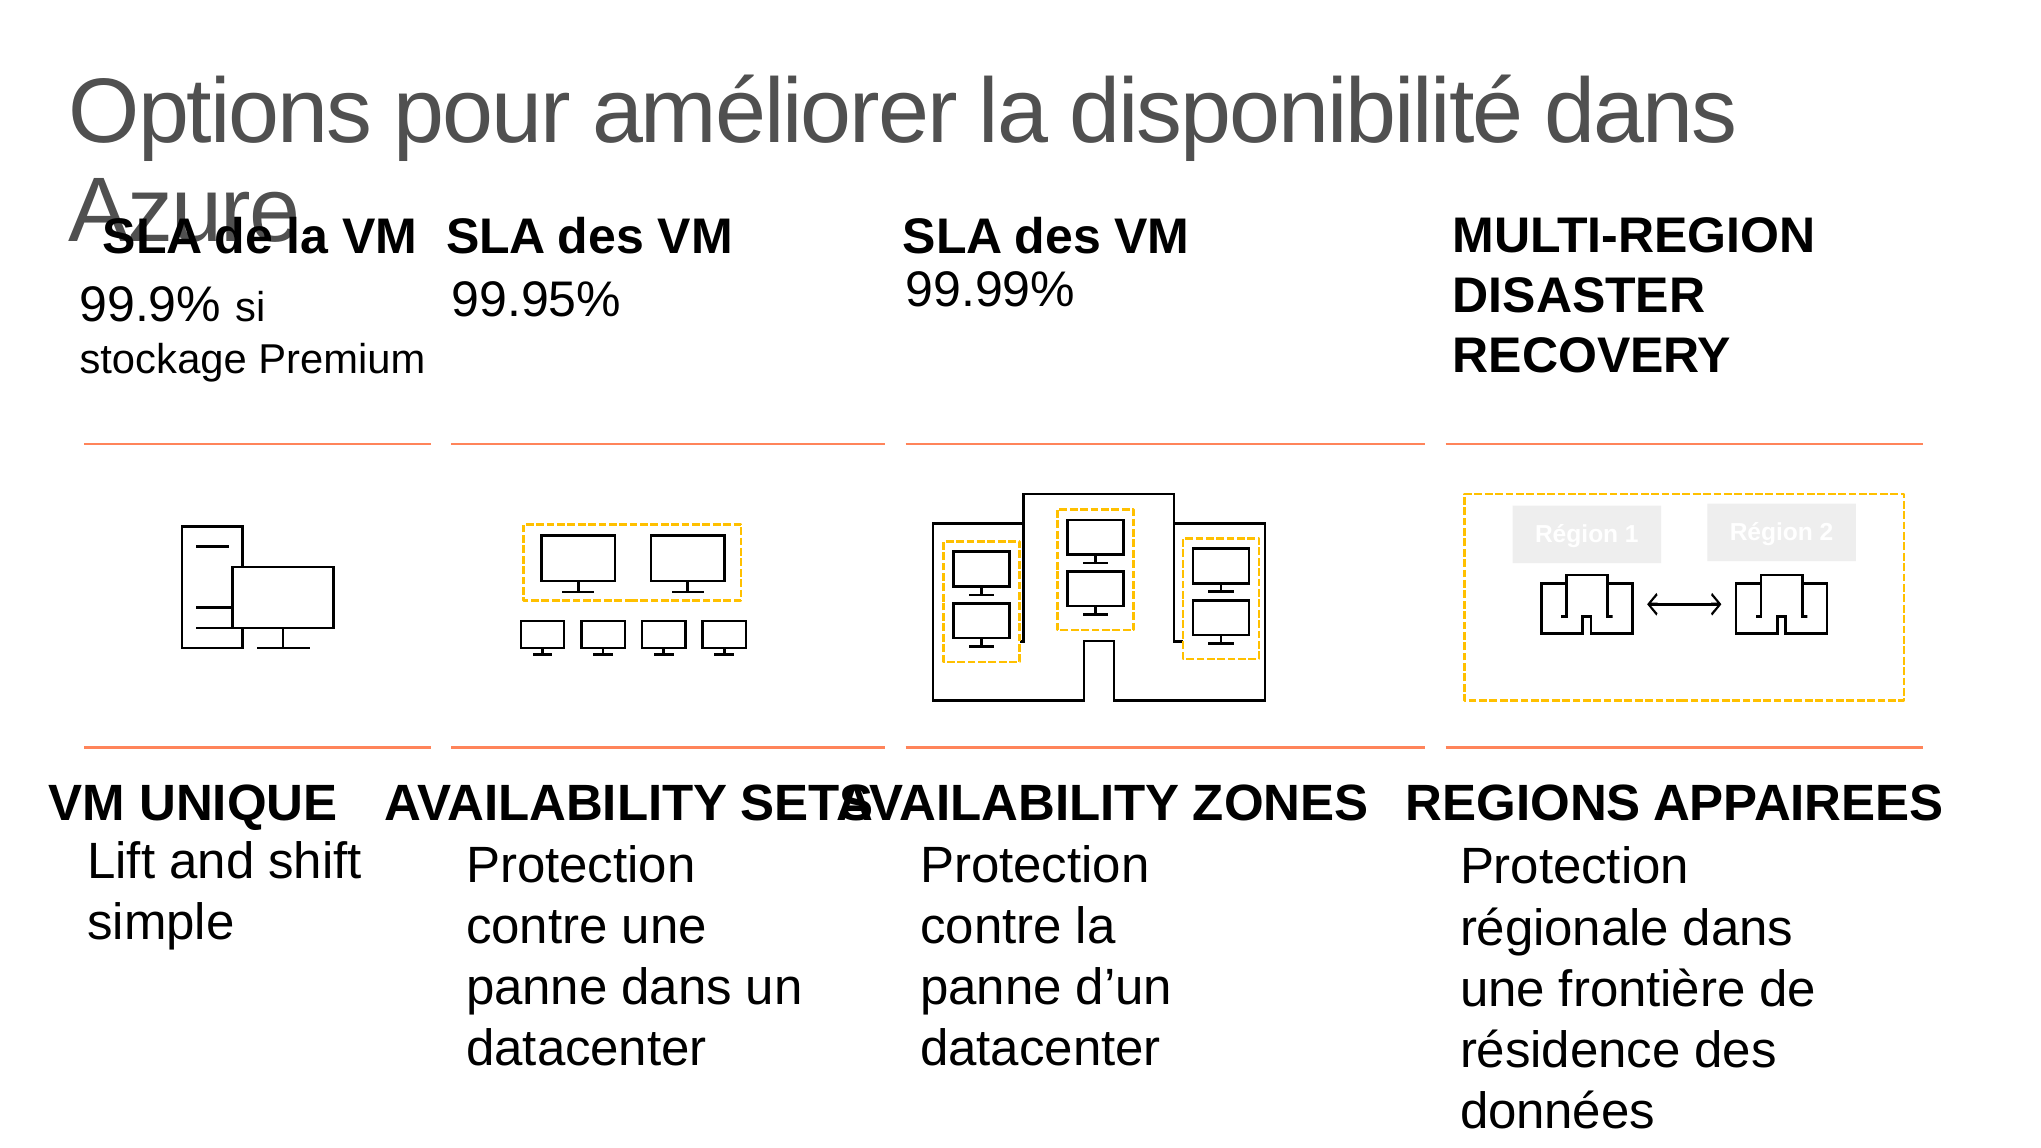

# Options pour améliorer la disponibilité dans Azure
MULTI-REGION DISASTER RECOVERY
SLA de la VM
99.9% si stockage Premium
SLA des VM
99.95%
SLA des VM
99.99%

Région 2
Région 1

VM UNIQUE
Lift and shift simple
REGIONS APPAIREES
Protection régionale dans une frontière de résidence des données
AVAILABILITY SETS
Protection contre une panne dans un datacenter
AVAILABILITY ZONES
Protection contre la panne d’un datacenter